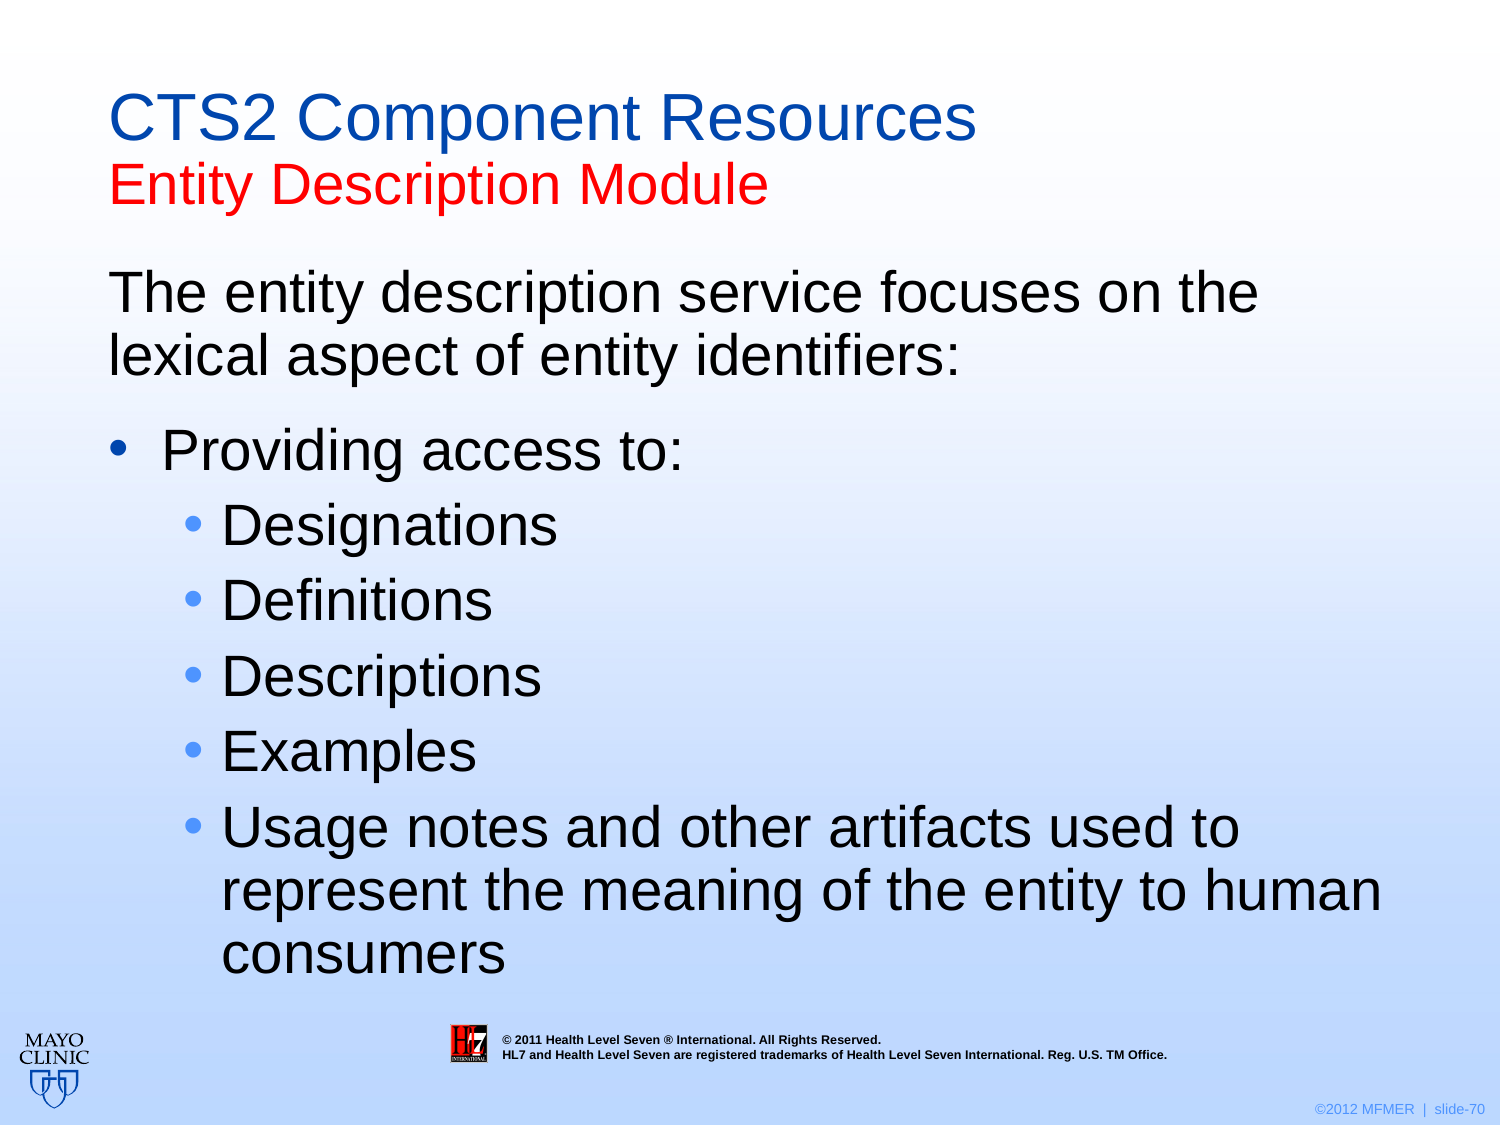

# CTS2 Component Resources Entity Description Module
The entity description service focuses on the lexical aspect of entity identifiers:
 Providing access to:
Designations
Definitions
Descriptions
Examples
Usage notes and other artifacts used to represent the meaning of the entity to human consumers